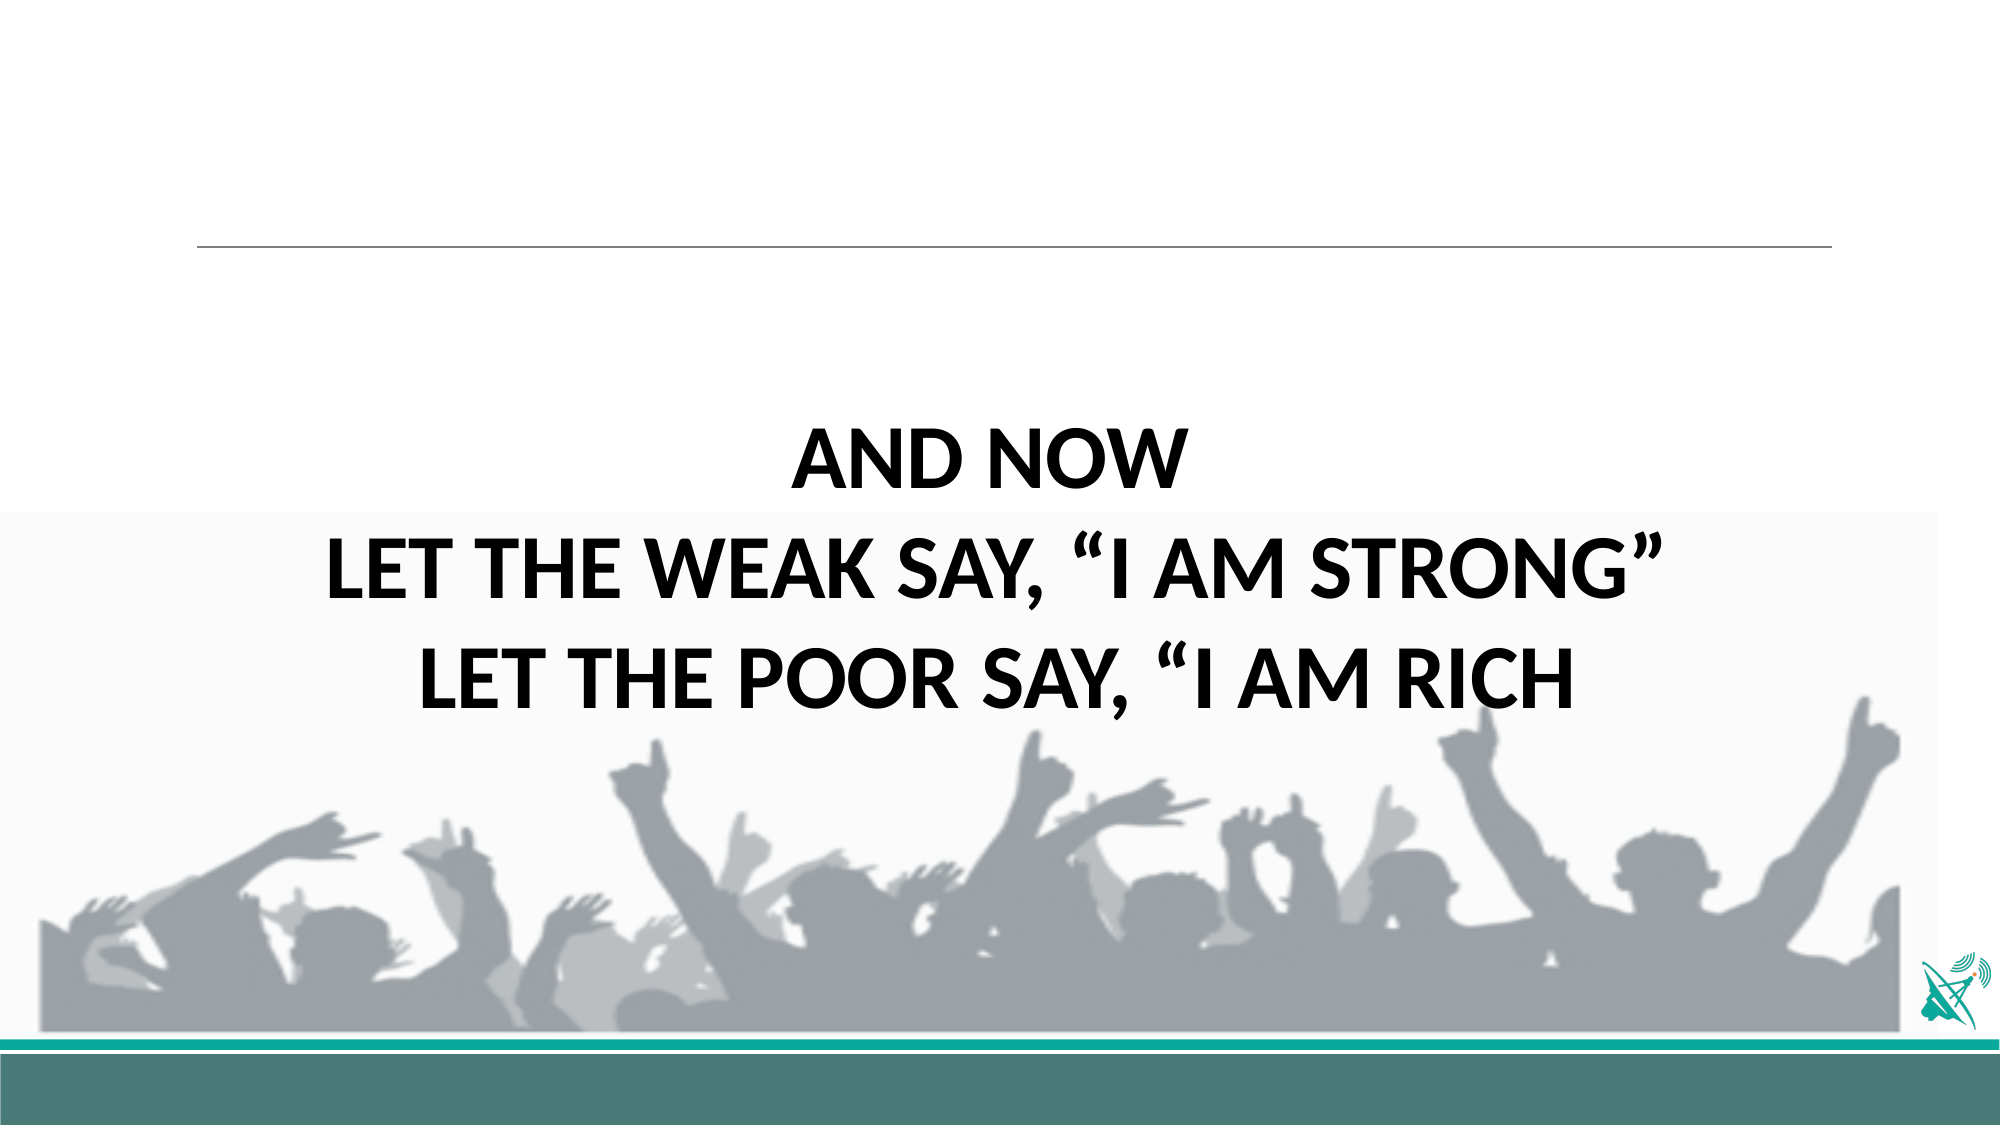

AND NOW
LET THE WEAK SAY, “I AM STRONG”
LET THE POOR SAY, “I AM RICH